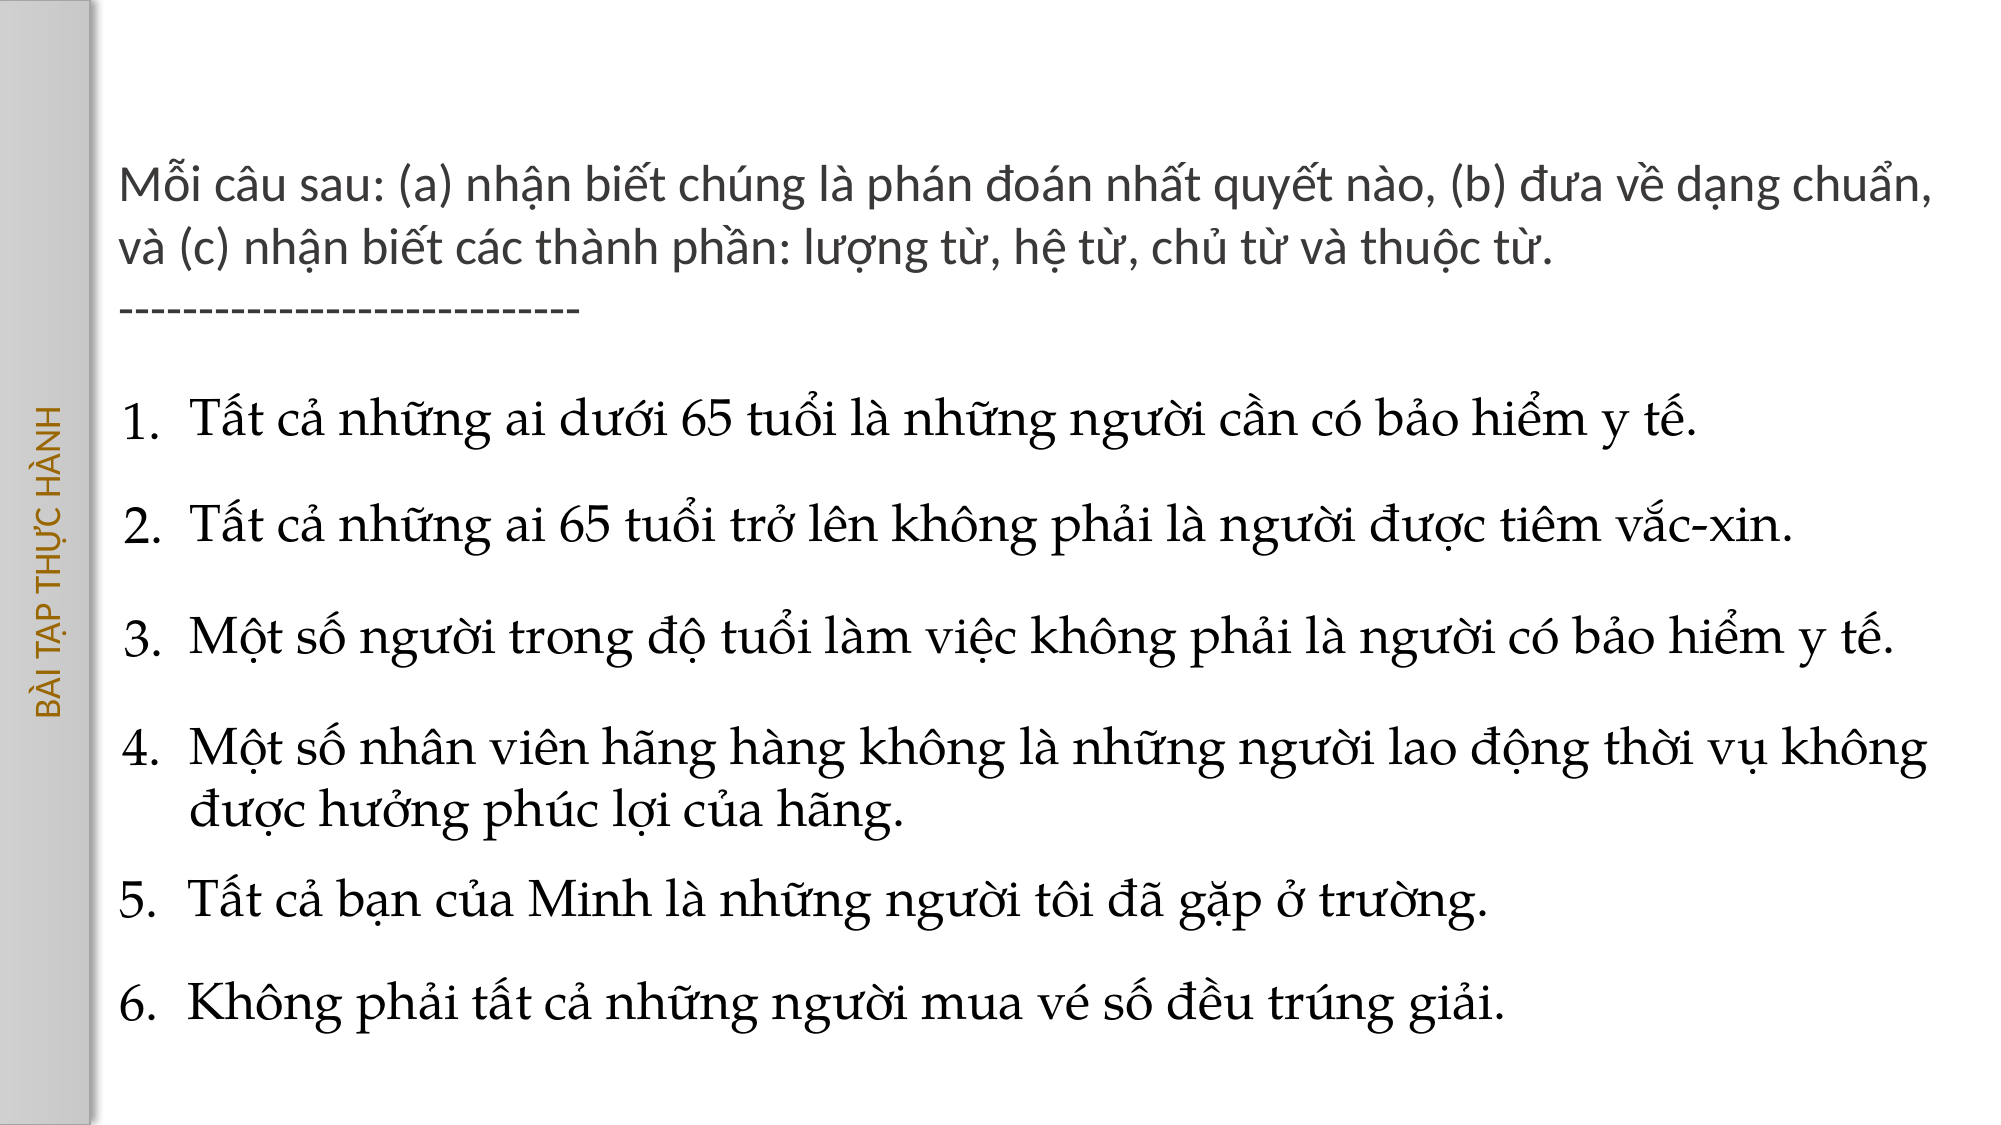

Mỗi câu sau: (a) nhận biết chúng là phán đoán nhất quyết nào, (b) đưa về dạng chuẩn, và (c) nhận biết các thành phần: lượng từ, hệ từ, chủ từ và thuộc từ.
-----------------------------
Tất cả những ai dưới 65 tuổi là những người cần có bảo hiểm y tế.
1.
Tất cả những ai 65 tuổi trở lên không phải là người được tiêm vắc-xin.
2.
BÀI TẬP THỰC HÀNH
Một số người trong độ tuổi làm việc không phải là người có bảo hiểm y tế.
3.
Một số nhân viên hãng hàng không là những người lao động thời vụ không được hưởng phúc lợi của hãng.
4.
Tất cả bạn của Minh là những người tôi đã gặp ở trường.
5.
Không phải tất cả những người mua vé số đều trúng giải.
6.